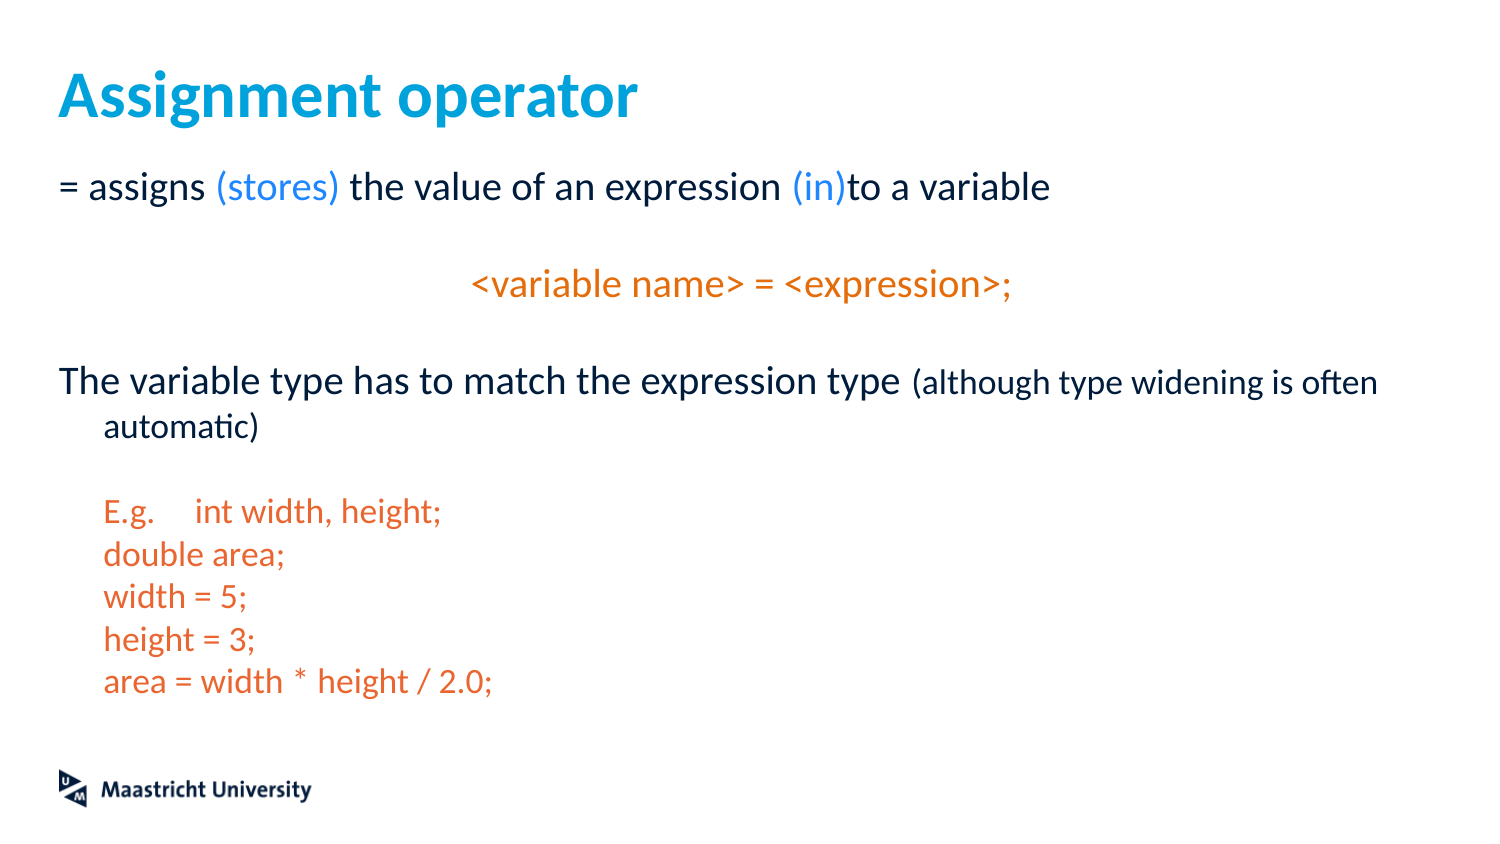

# Assignment operator
= assigns (stores) the value of an expression (in)to a variable

<variable name> = <expression>;

The variable type has to match the expression type (although type widening is often automatic)

	E.g. 	int width, height;
			double area;
			width = 5;
			height = 3;
			area = width * height / 2.0;